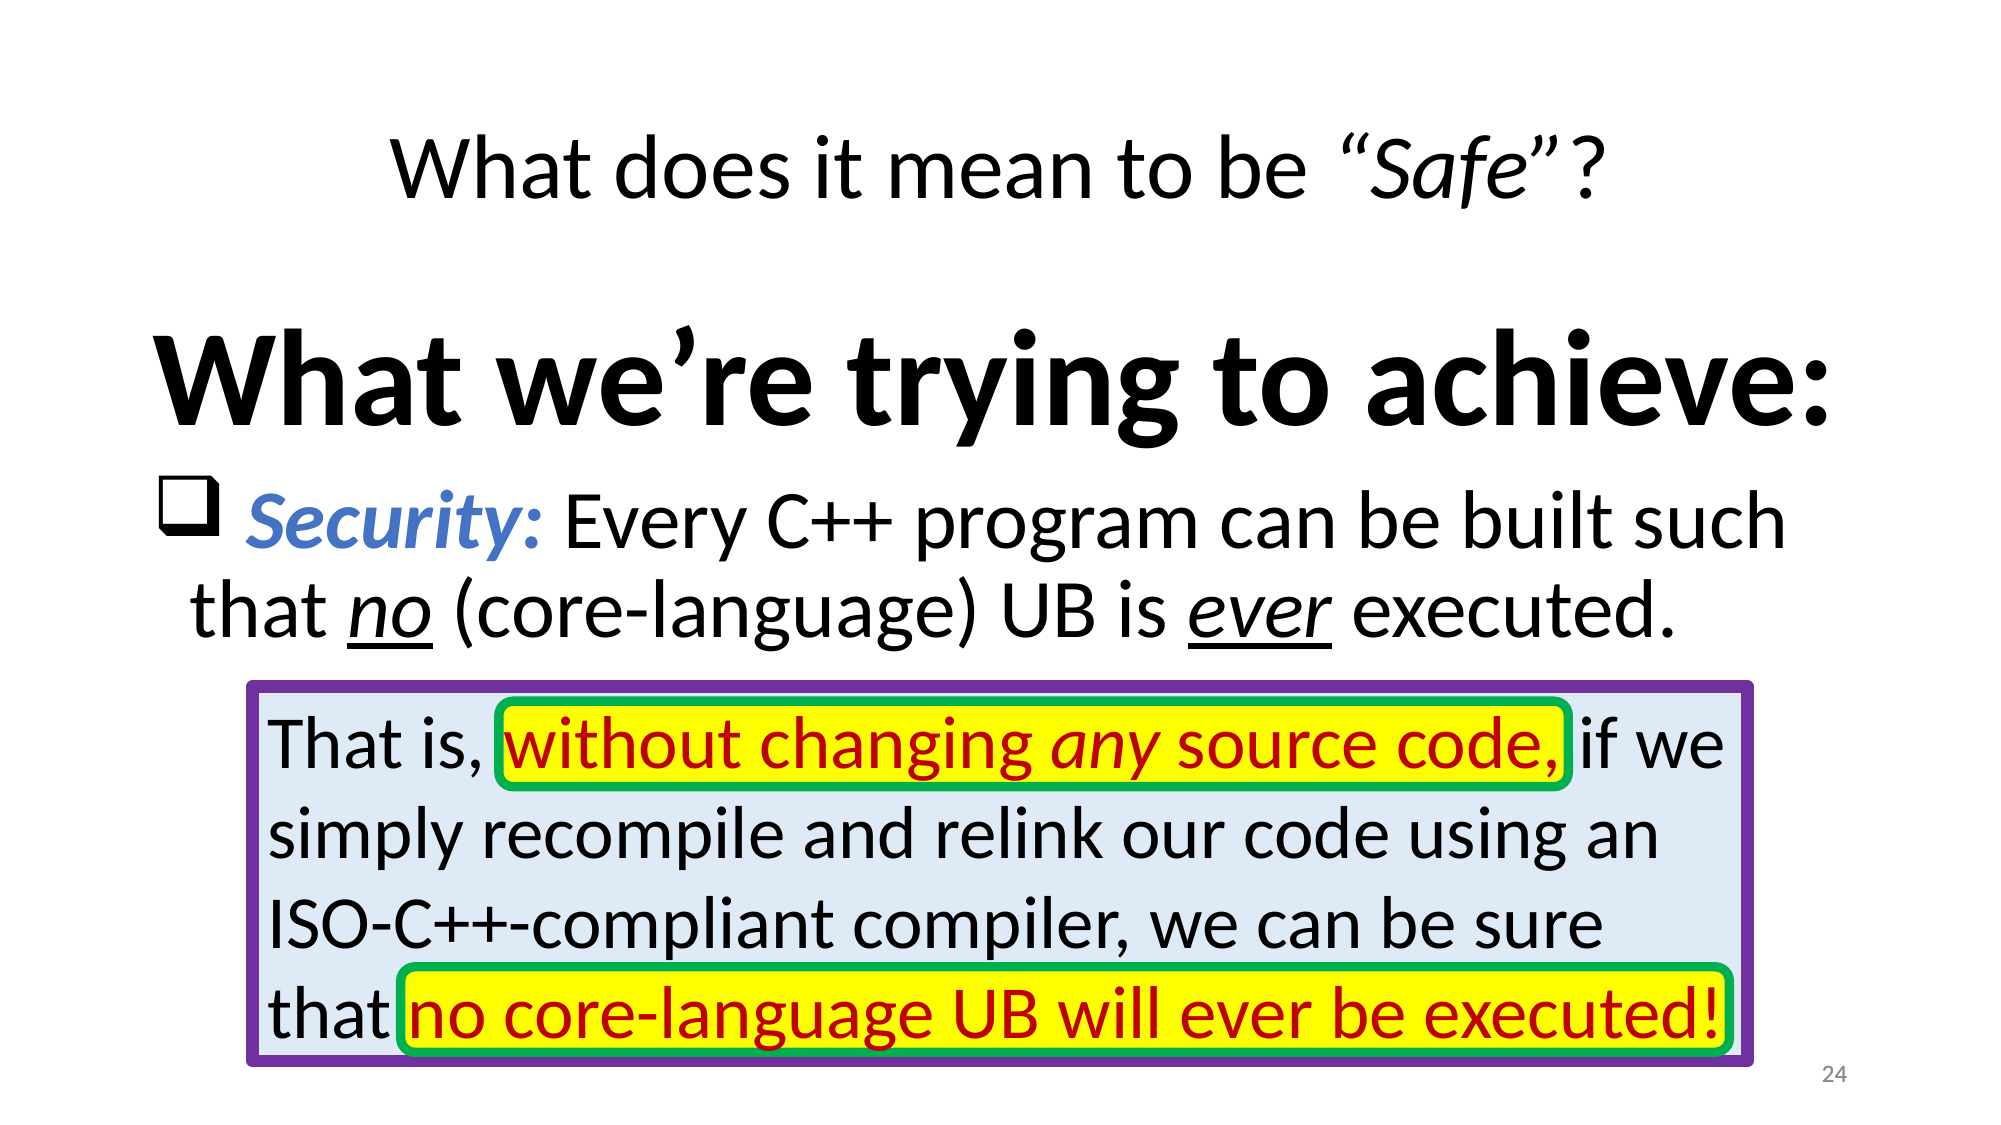

# What does it mean to be “Safe”?
What we’re trying to achieve:
 Security: Every C++ program can be built such that no (core-language) UB is ever executed.

That is, without changing any source code, if we simply recompile and relink our code using an ISO-C++-compliant compiler, we can be sure that no core-language UB will ever be executed!
without changing any source code,

no core-language UB will ever be executed!

24
24